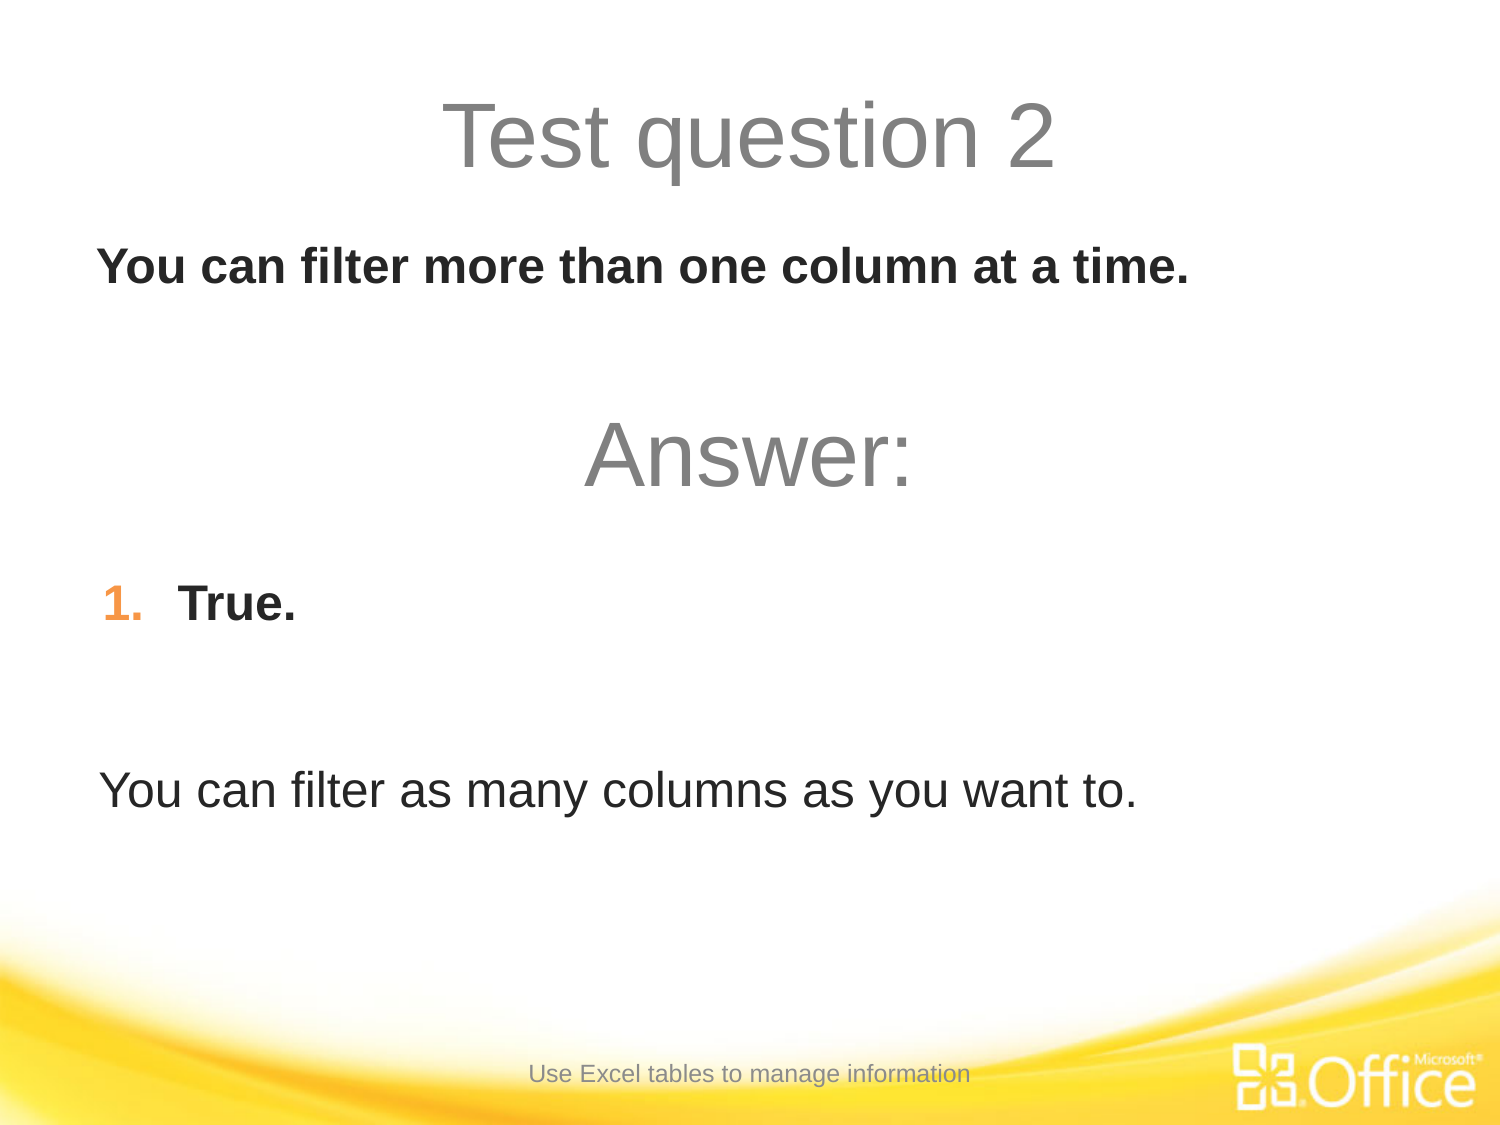

# Test question 2
You can filter more than one column at a time.
Answer:
True.
You can filter as many columns as you want to.
Use Excel tables to manage information